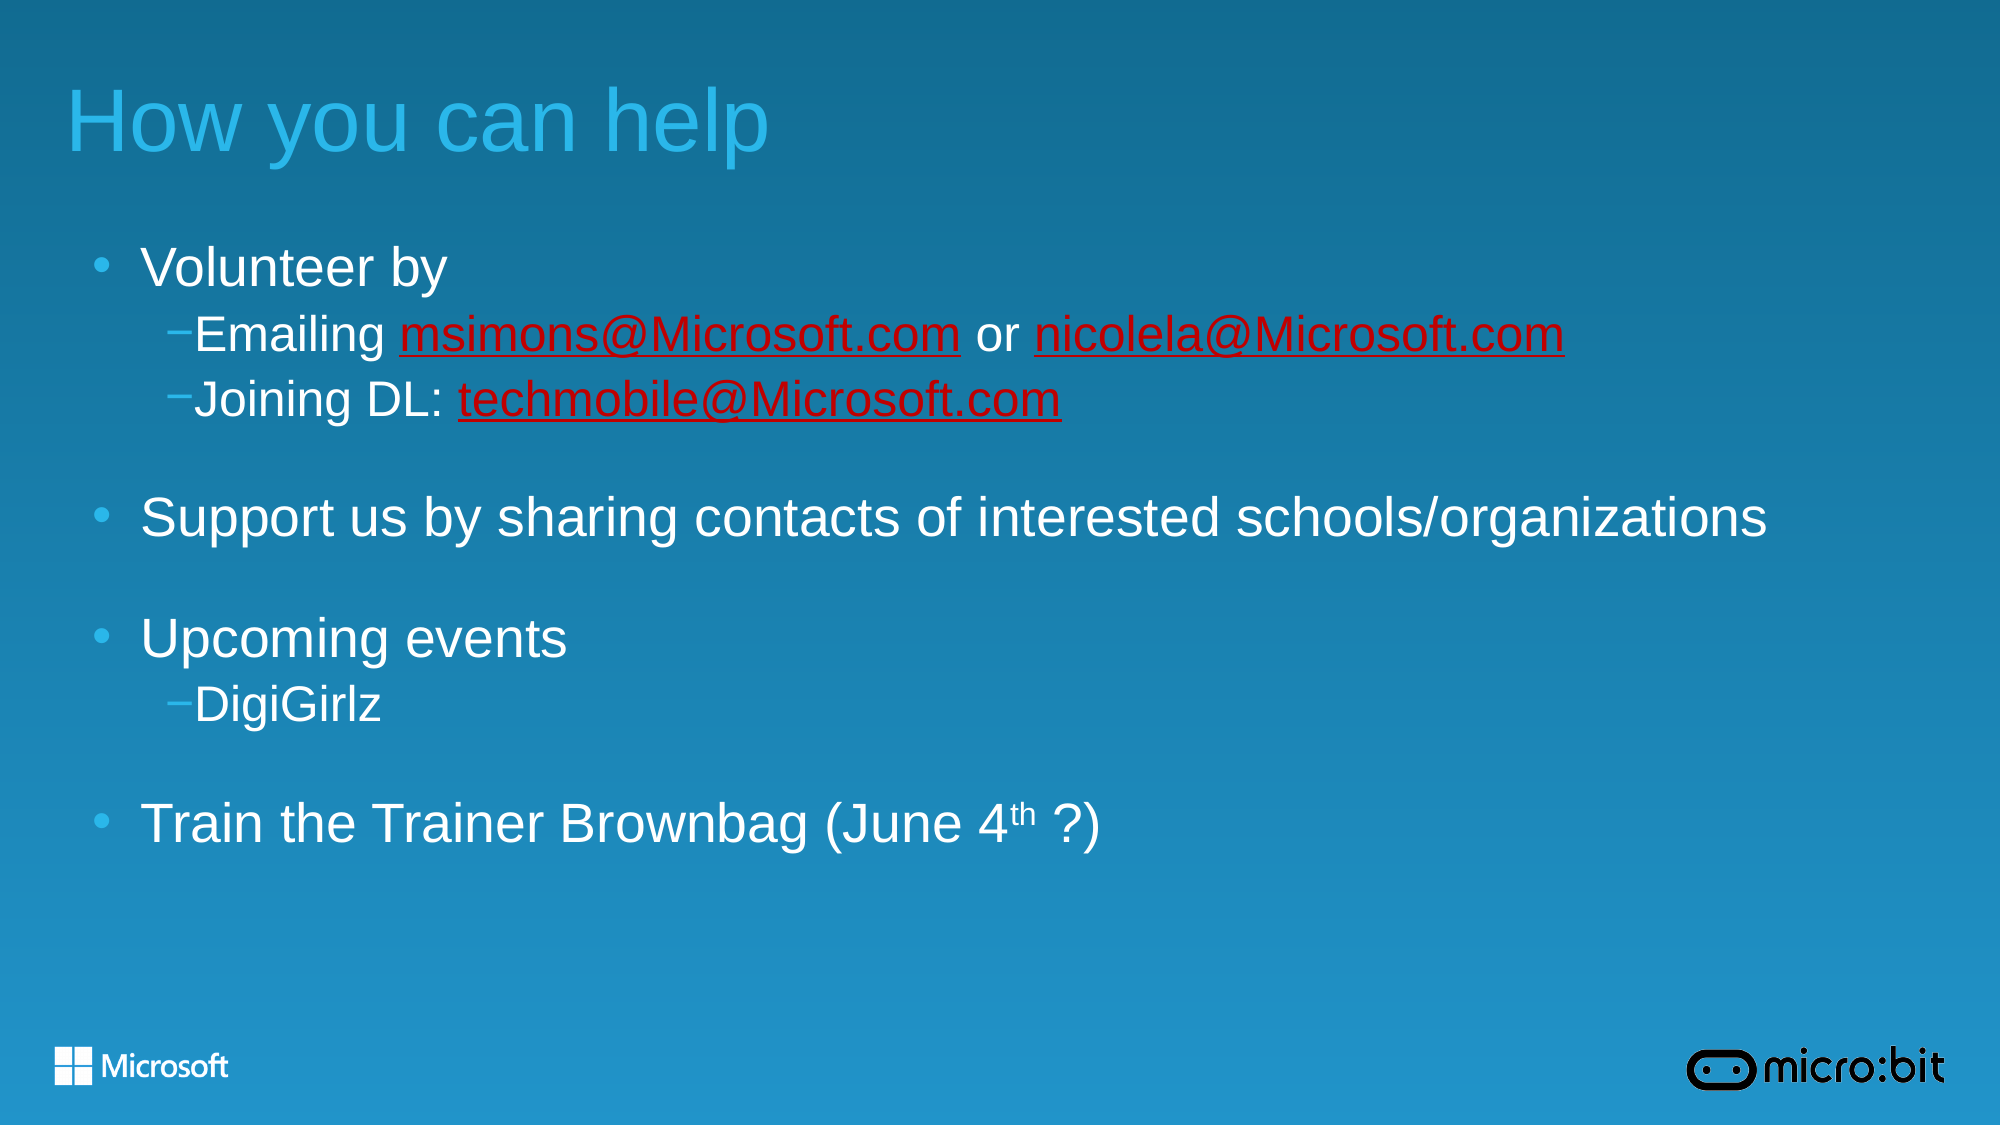

# How you can help
Volunteer by
Emailing msimons@Microsoft.com or nicolela@Microsoft.com
Joining DL: techmobile@Microsoft.com
Support us by sharing contacts of interested schools/organizations
Upcoming events
DigiGirlz
Train the Trainer Brownbag (June 4th ?)